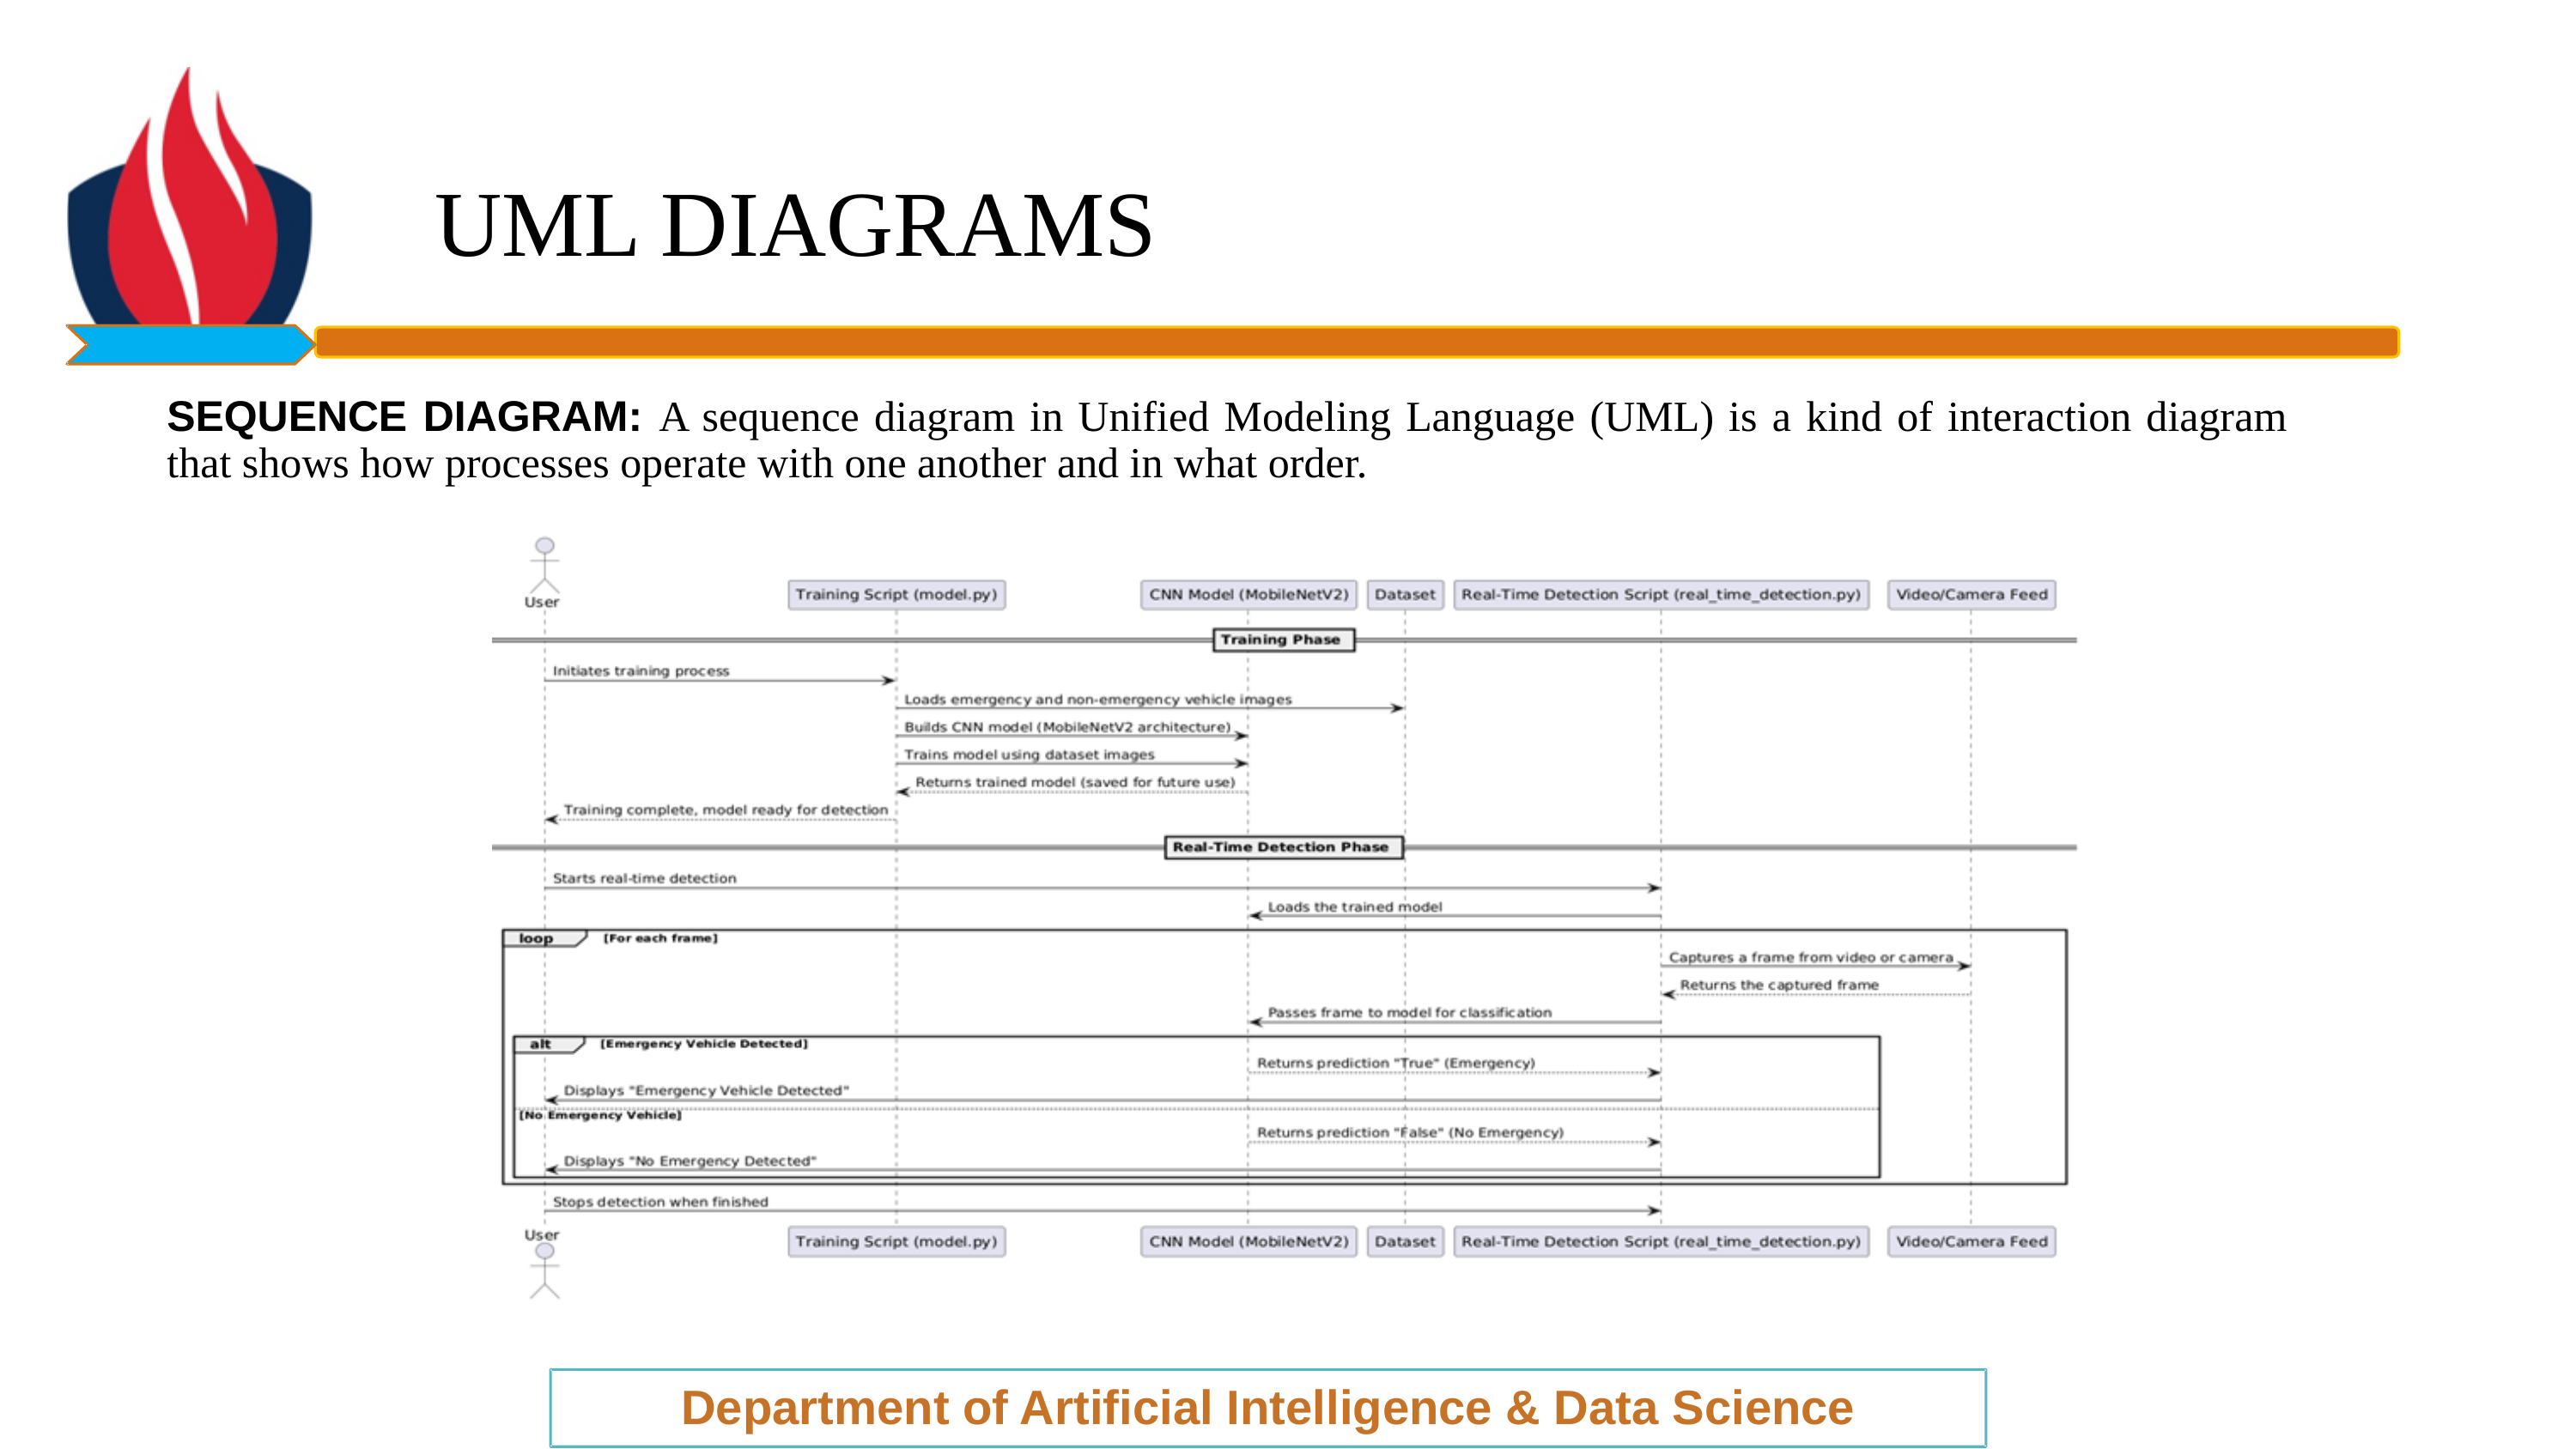

UML DIAGRAMS

SEQUENCE DIAGRAM: A sequence diagram in Unified Modeling Language (UML) is a kind of interaction diagram that shows how processes operate with one another and in what order.

Department of Artificial Intelligence & Data Science